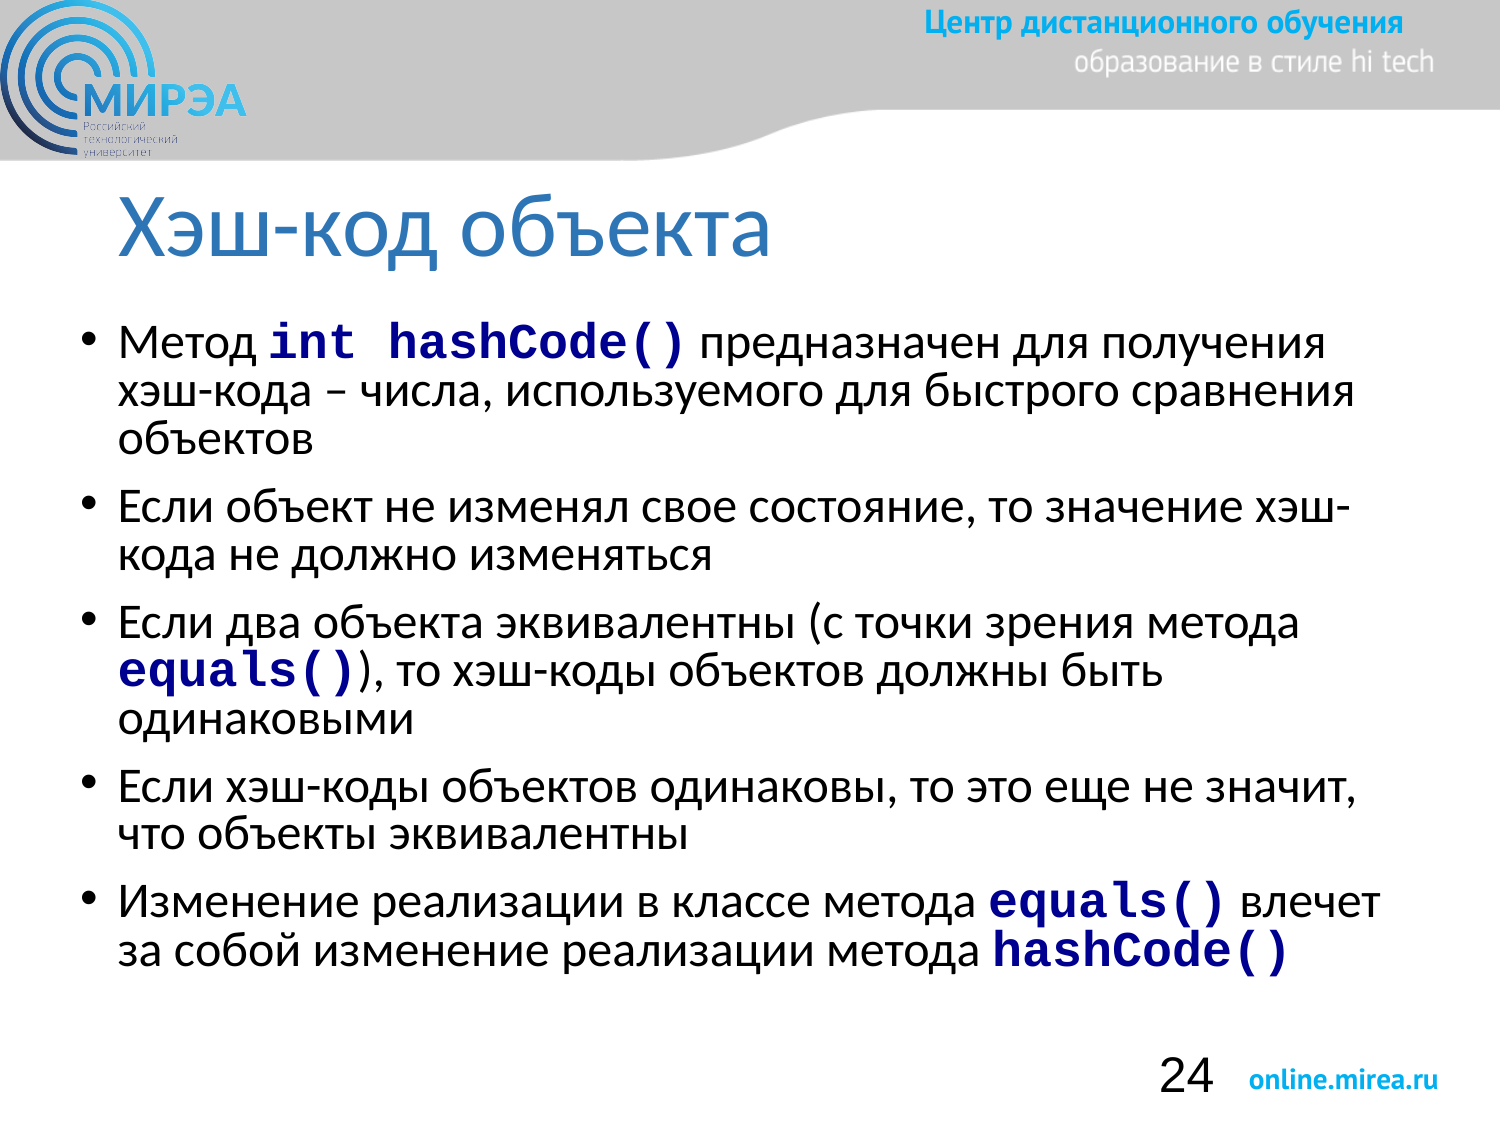

# Хэш-код объекта
Метод int hashCode() предназначен для получения хэш-кода – числа, используемого для быстрого сравнения объектов
Если объект не изменял свое состояние, то значение хэш-кода не должно изменяться
Если два объекта эквивалентны (с точки зрения метода equals()), то хэш-коды объектов должны быть одинаковыми
Если хэш-коды объектов одинаковы, то это еще не значит, что объекты эквивалентны
Изменение реализации в классе метода equals() влечет за собой изменение реализации метода hashCode()
24